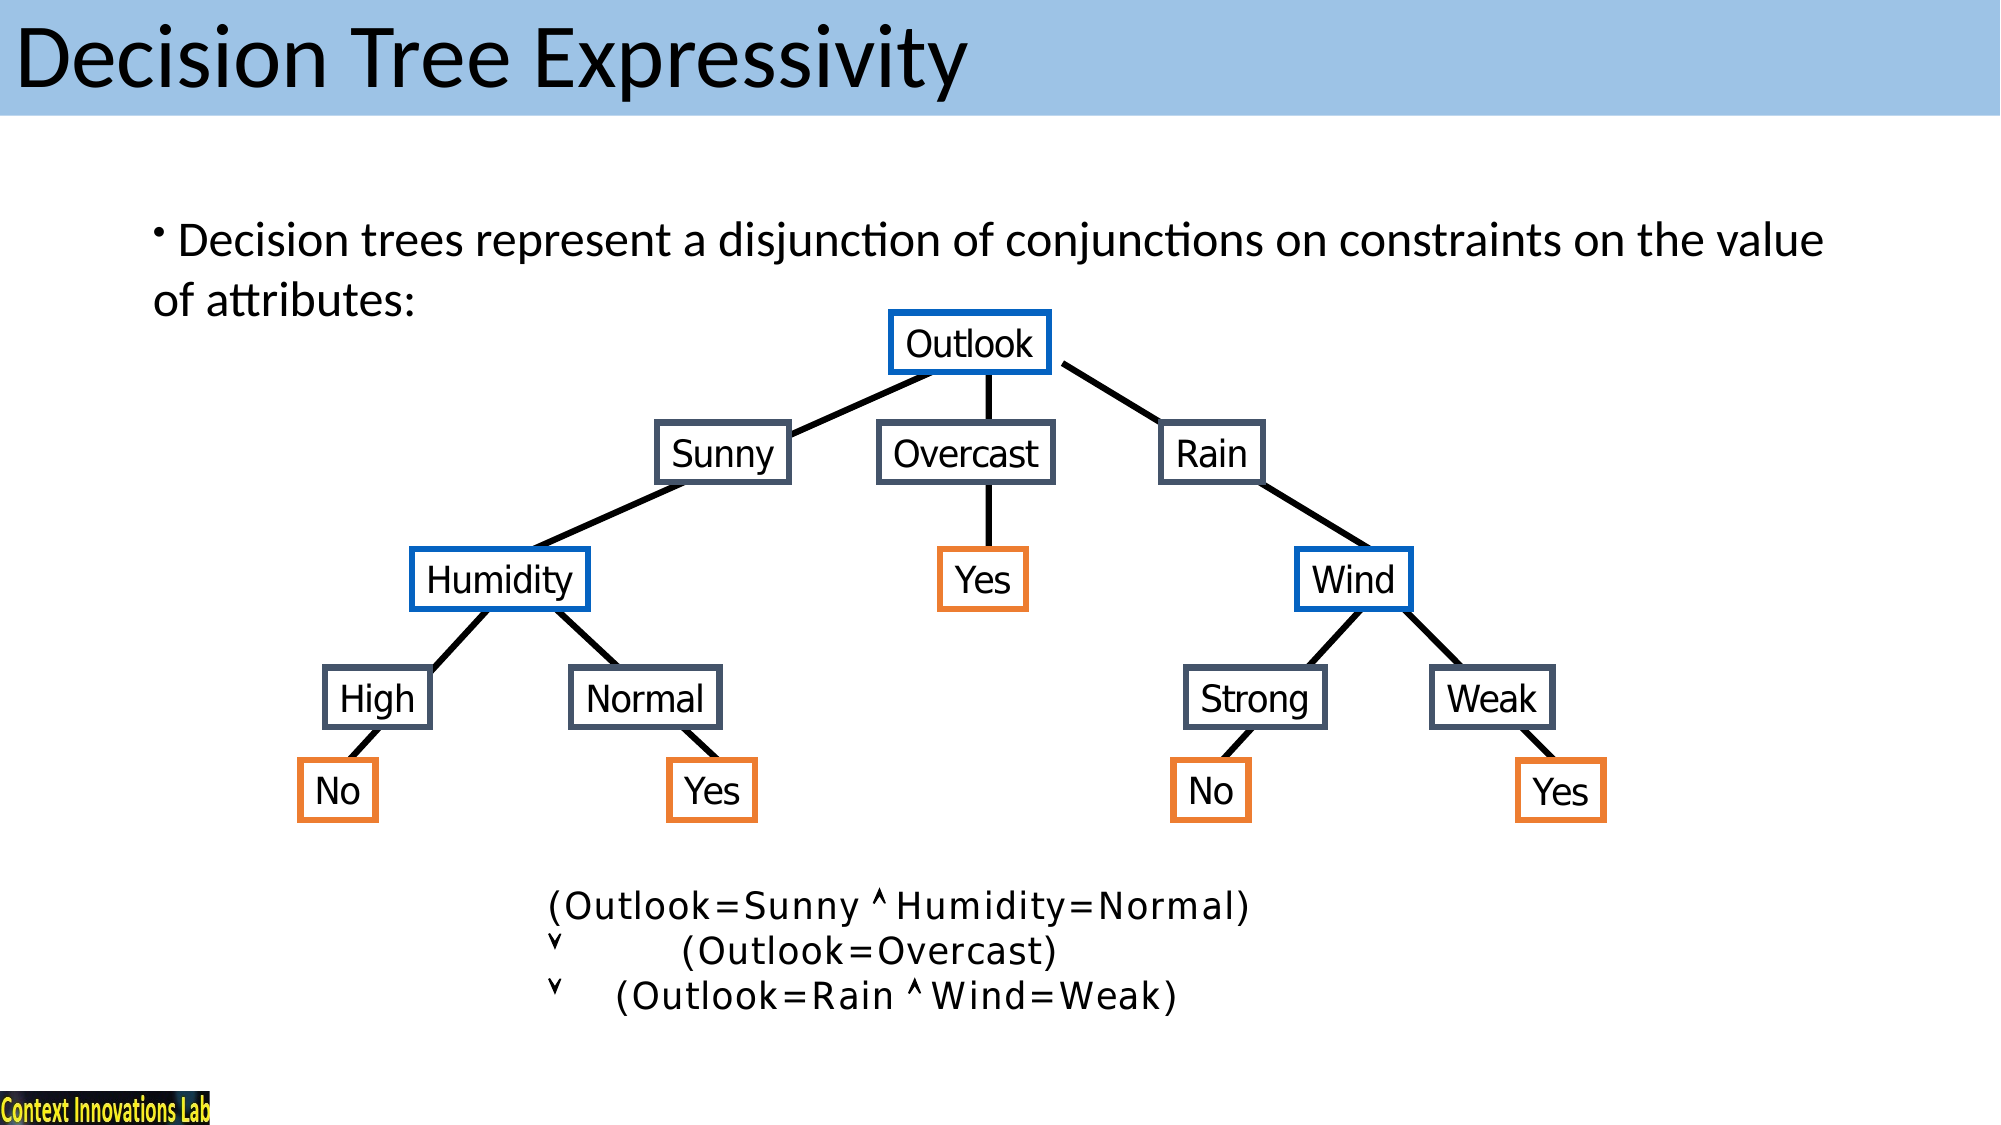

# Decision Tree Expressivity
 Decision trees represent a disjunction of conjunctions on constraints on the value of attributes:

Outlook

Sunny
Overcast
Rain
Humidity
Yes
Wind

High
Normal
Strong
Weak
No
Yes
No
Yes
(Outlook=Sunny ∧ Humidity=Normal)
∨           (Outlook=Overcast)
∨     (Outlook=Rain ∧ Wind=Weak)